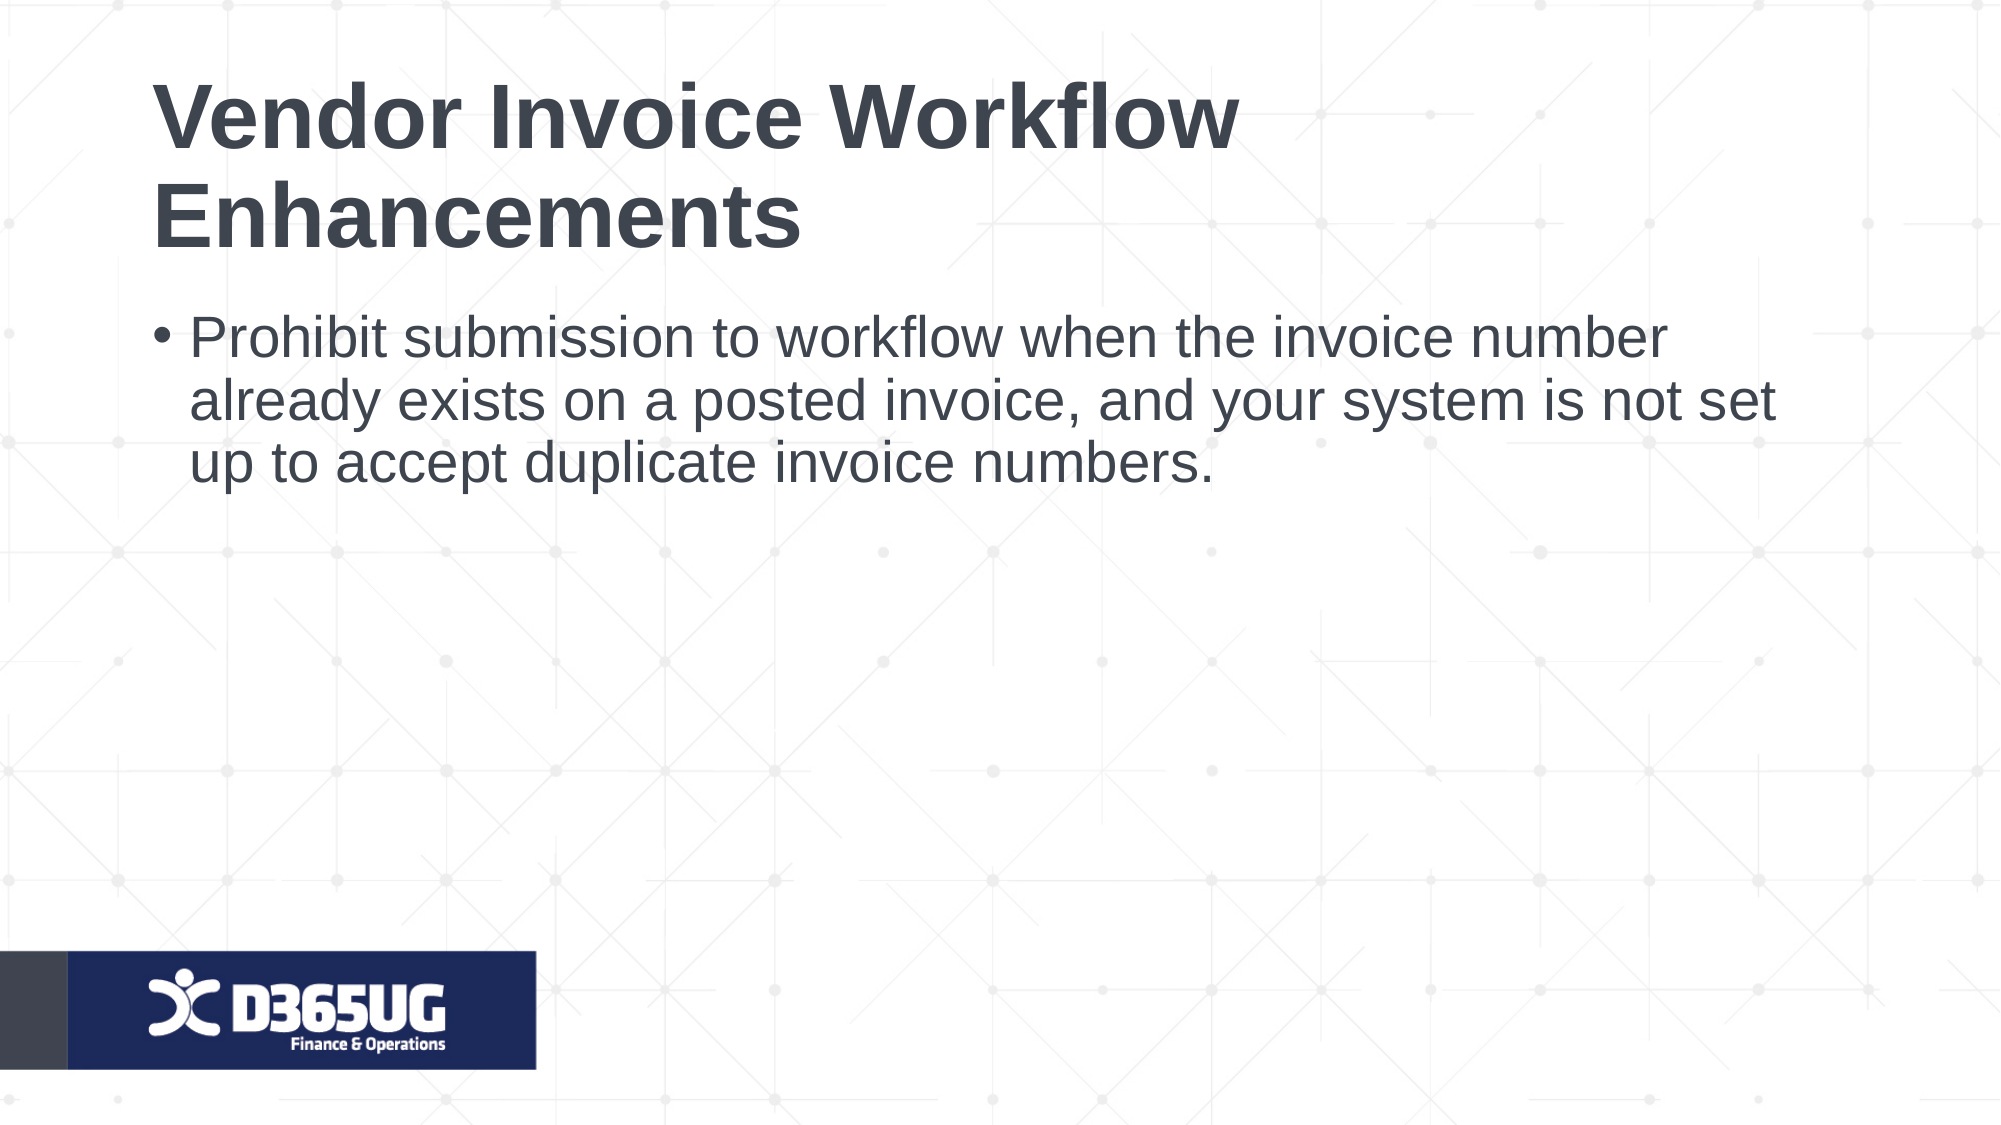

# Vendor Invoice Workflow Enhancements
Prohibit submission to workflow when the invoice number already exists on a posted invoice, and your system is not set up to accept duplicate invoice numbers.